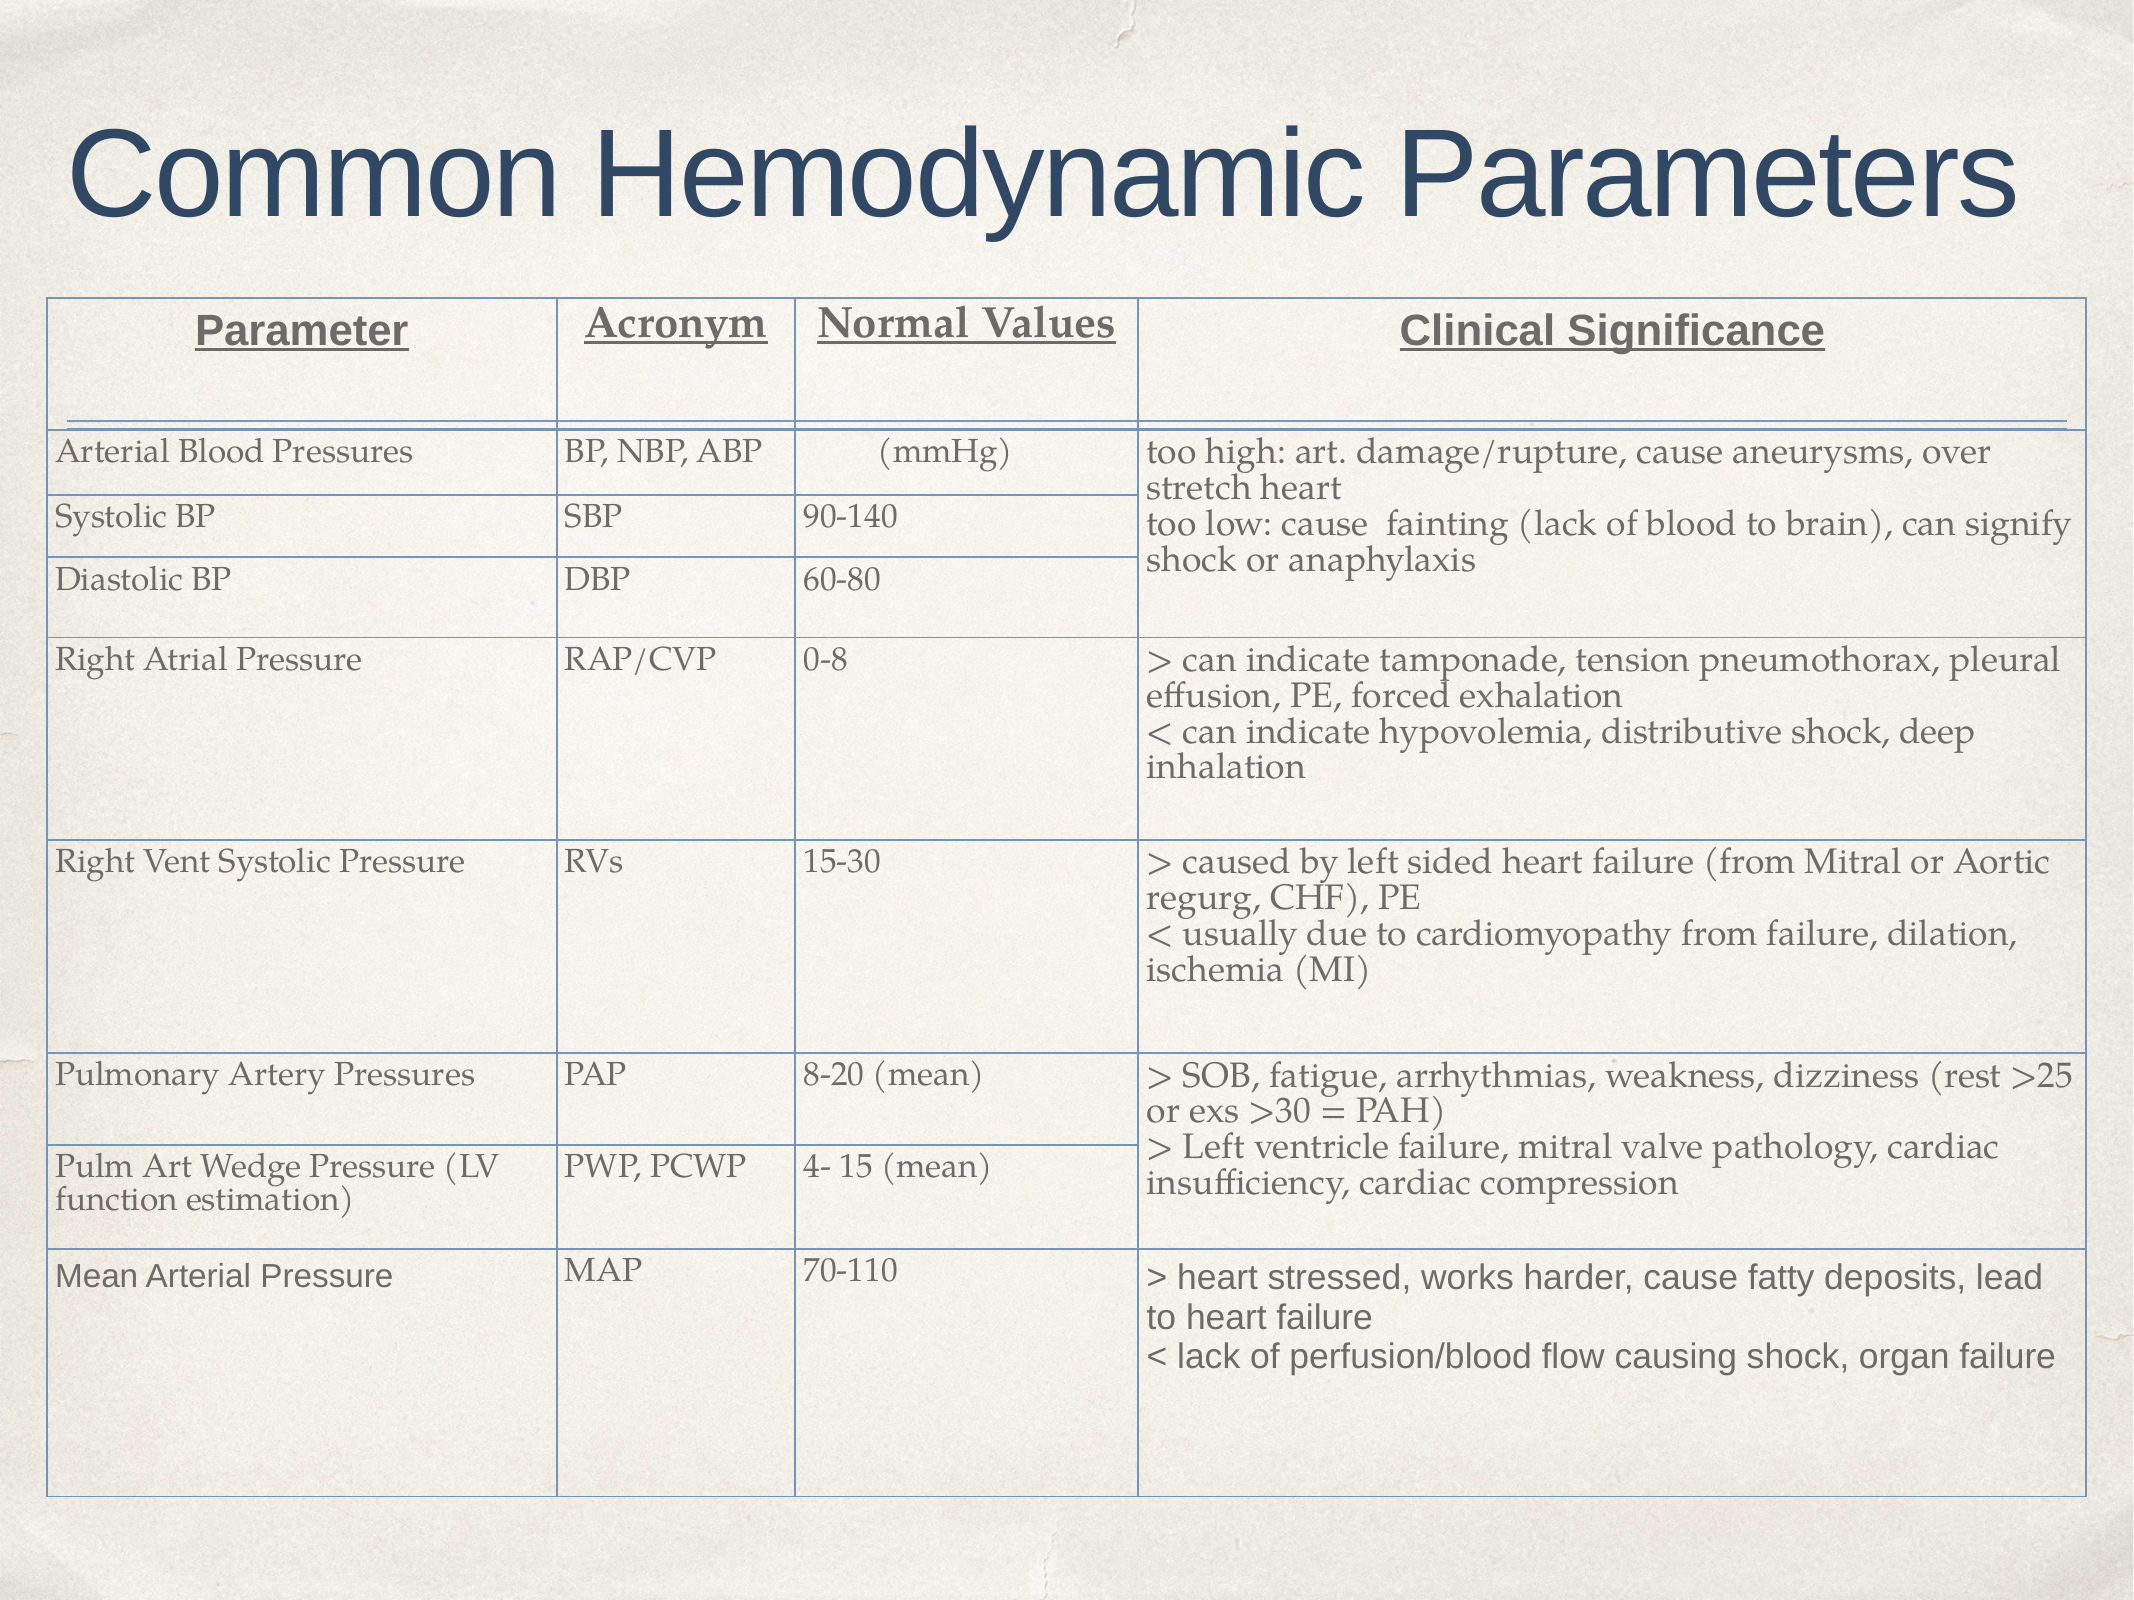

# Common Hemodynamic Parameters
| Parameter | Acronym | Normal Values | Clinical Significance |
| --- | --- | --- | --- |
| Arterial Blood Pressures | BP, NBP, ABP | (mmHg) | too high: art. damage/rupture, cause aneurysms, over stretch heart too low: cause fainting (lack of blood to brain), can signify shock or anaphylaxis |
| Systolic BP | SBP | 90-140 |  |
| Diastolic BP | DBP | 60-80 |  |
| Right Atrial Pressure | RAP/CVP | 0-8 | > can indicate tamponade, tension pneumothorax, pleural effusion, PE, forced exhalation < can indicate hypovolemia, distributive shock, deep inhalation |
| Right Vent Systolic Pressure | RVs | 15-30 | > caused by left sided heart failure (from Mitral or Aortic regurg, CHF), PE < usually due to cardiomyopathy from failure, dilation, ischemia (MI) |
| Pulmonary Artery Pressures | PAP | 8-20 (mean) | > SOB, fatigue, arrhythmias, weakness, dizziness (rest >25 or exs >30 = PAH) > Left ventricle failure, mitral valve pathology, cardiac insufficiency, cardiac compression |
| Pulm Art Wedge Pressure (LV function estimation) | PWP, PCWP | 4- 15 (mean) |  |
| Mean Arterial Pressure | MAP | 70-110 | > heart stressed, works harder, cause fatty deposits, lead to heart failure < lack of perfusion/blood flow causing shock, organ failure |
47